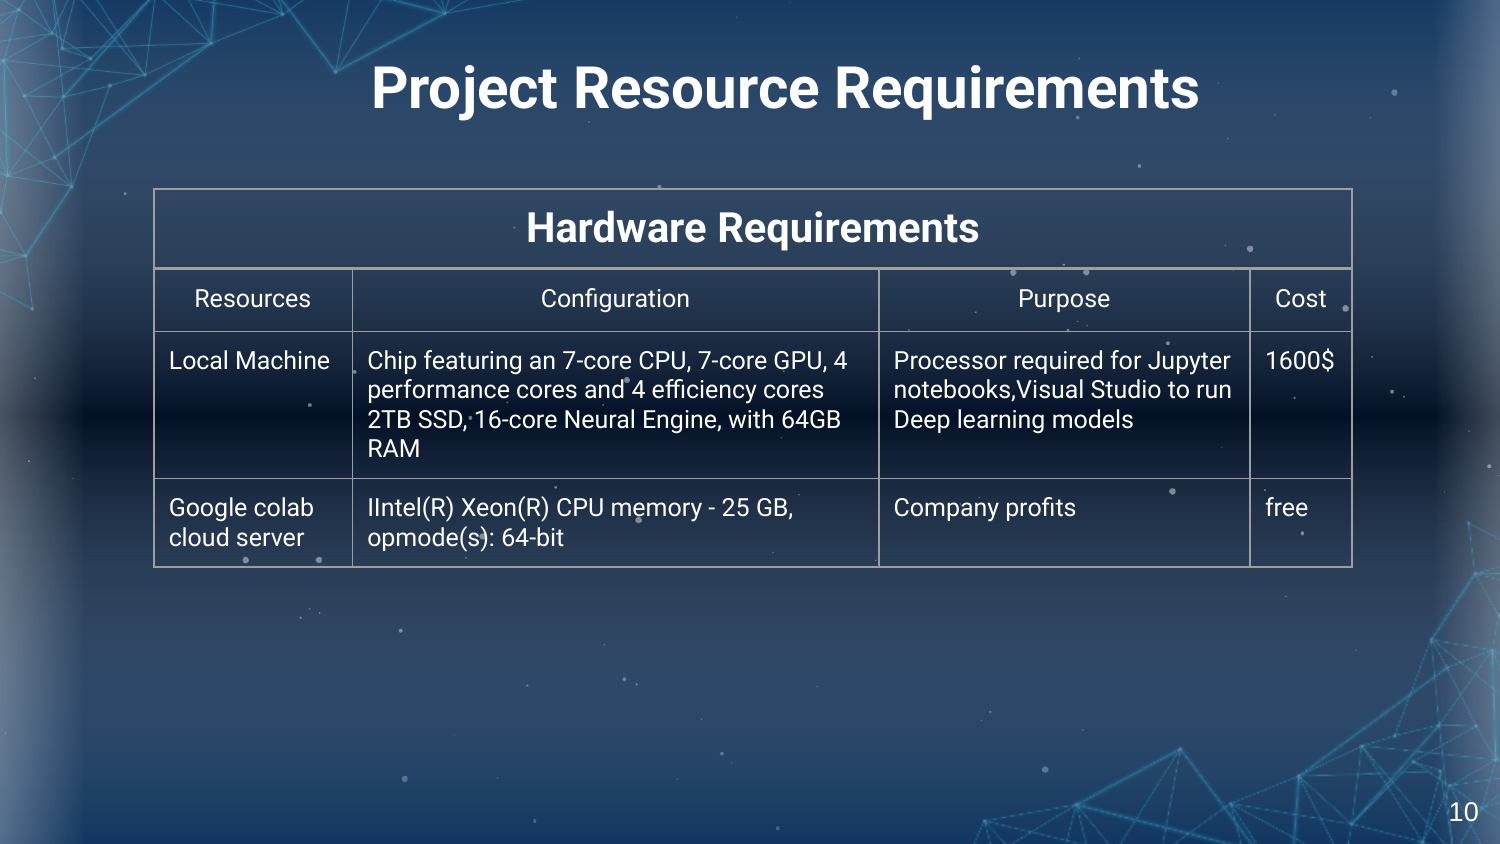

# Project Resource Requirements
| Hardware Requirements |
| --- |
| Resources | Configuration | Purpose | Cost |
| --- | --- | --- | --- |
| Local Machine | Chip featuring an 7-core CPU, 7-core GPU, 4 performance cores and 4 efficiency cores 2TB SSD, 16-core Neural Engine, with 64GB RAM | Processor required for Jupyter notebooks,Visual Studio to run Deep learning models | 1600$ |
| Google colab cloud server | IIntel(R) Xeon(R) CPU memory - 25 GB, opmode(s): 64-bit | Company profits | free |
10